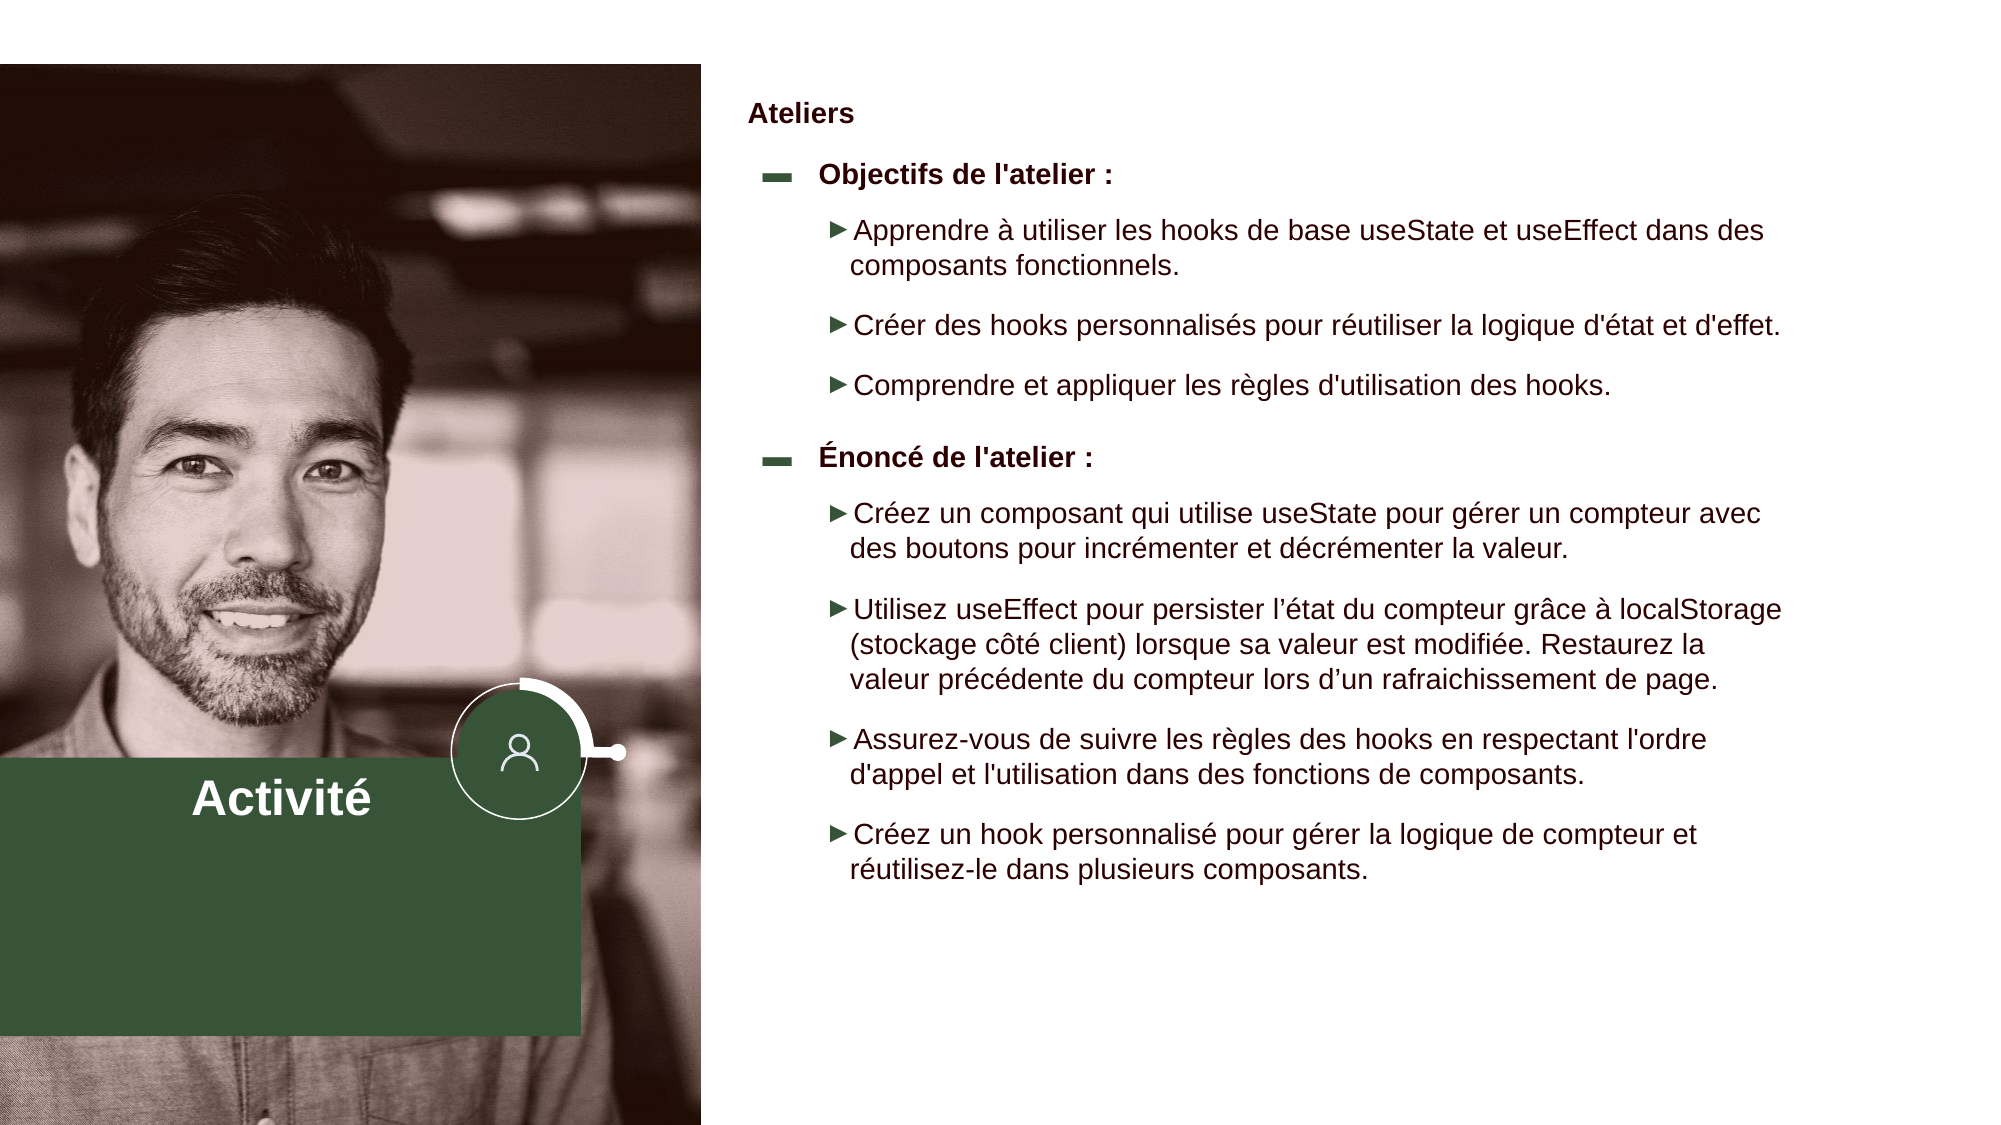

# Ateliers
Objectifs de l'atelier :
Apprendre à utiliser les hooks de base useState et useEffect dans des composants fonctionnels.
Créer des hooks personnalisés pour réutiliser la logique d'état et d'effet.
Comprendre et appliquer les règles d'utilisation des hooks.
Énoncé de l'atelier :
Créez un composant qui utilise useState pour gérer un compteur avec des boutons pour incrémenter et décrémenter la valeur.
Utilisez useEffect pour persister l’état du compteur grâce à localStorage (stockage côté client) lorsque sa valeur est modifiée. Restaurez la valeur précédente du compteur lors d’un rafraichissement de page.
Assurez-vous de suivre les règles des hooks en respectant l'ordre d'appel et l'utilisation dans des fonctions de composants.
Créez un hook personnalisé pour gérer la logique de compteur et réutilisez-le dans plusieurs composants.